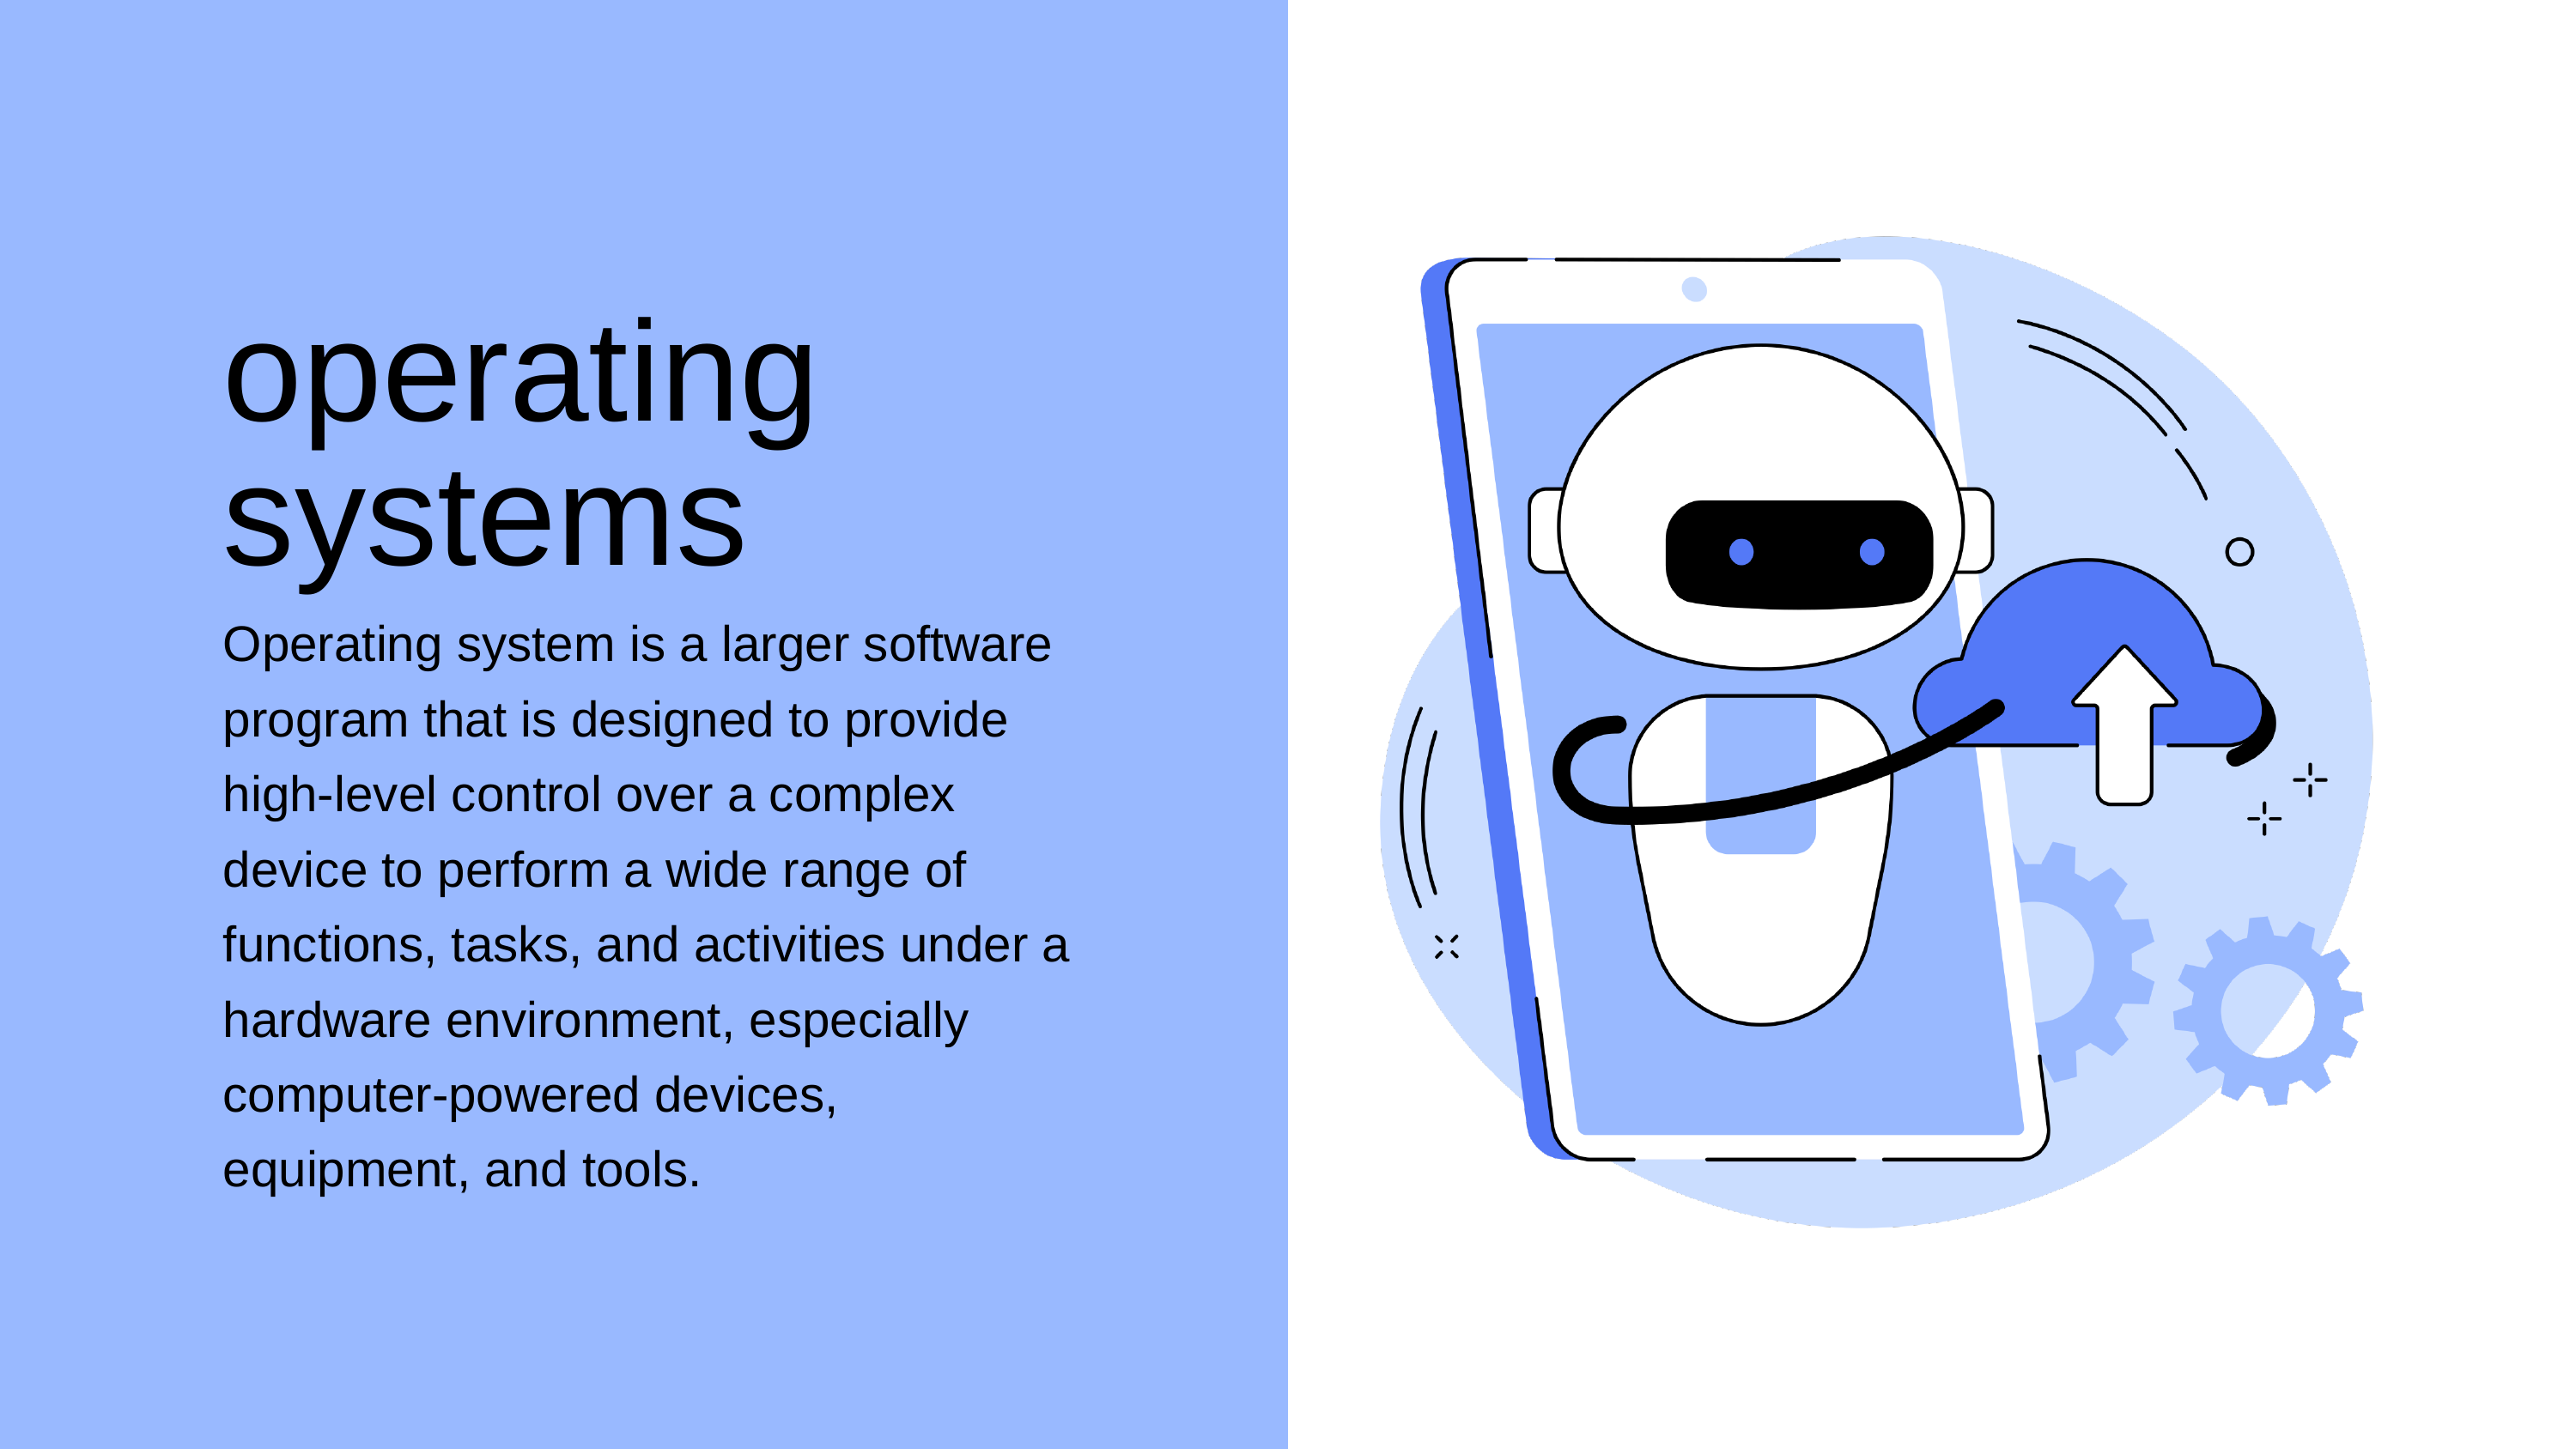

operating systems
Operating system is a larger software program that is designed to provide high-level control over a complex device to perform a wide range of functions, tasks, and activities under a hardware environment, especially computer-powered devices, equipment, and tools.